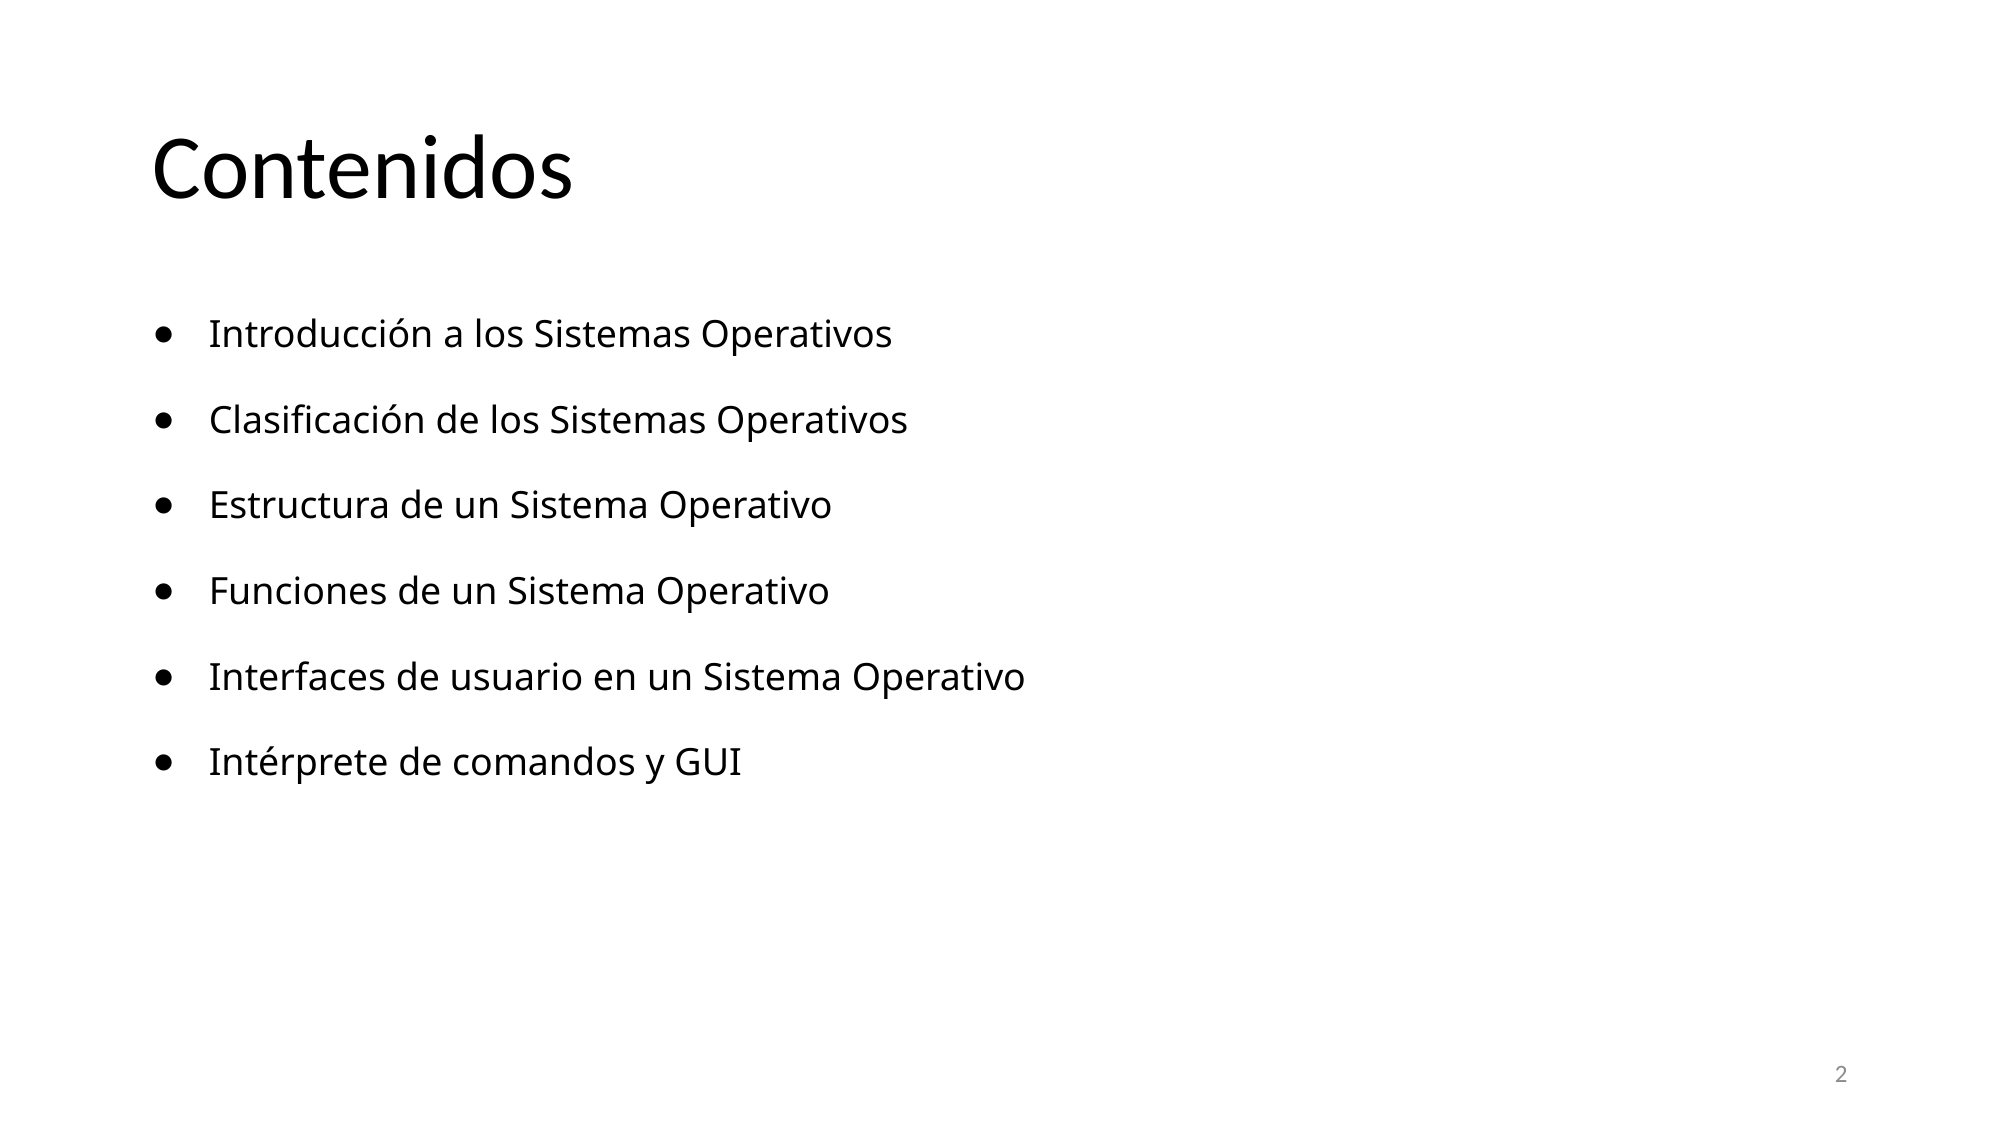

# Contenidos
Introducción a los Sistemas Operativos
Clasificación de los Sistemas Operativos
Estructura de un Sistema Operativo
Funciones de un Sistema Operativo
Interfaces de usuario en un Sistema Operativo
Intérprete de comandos y GUI
2